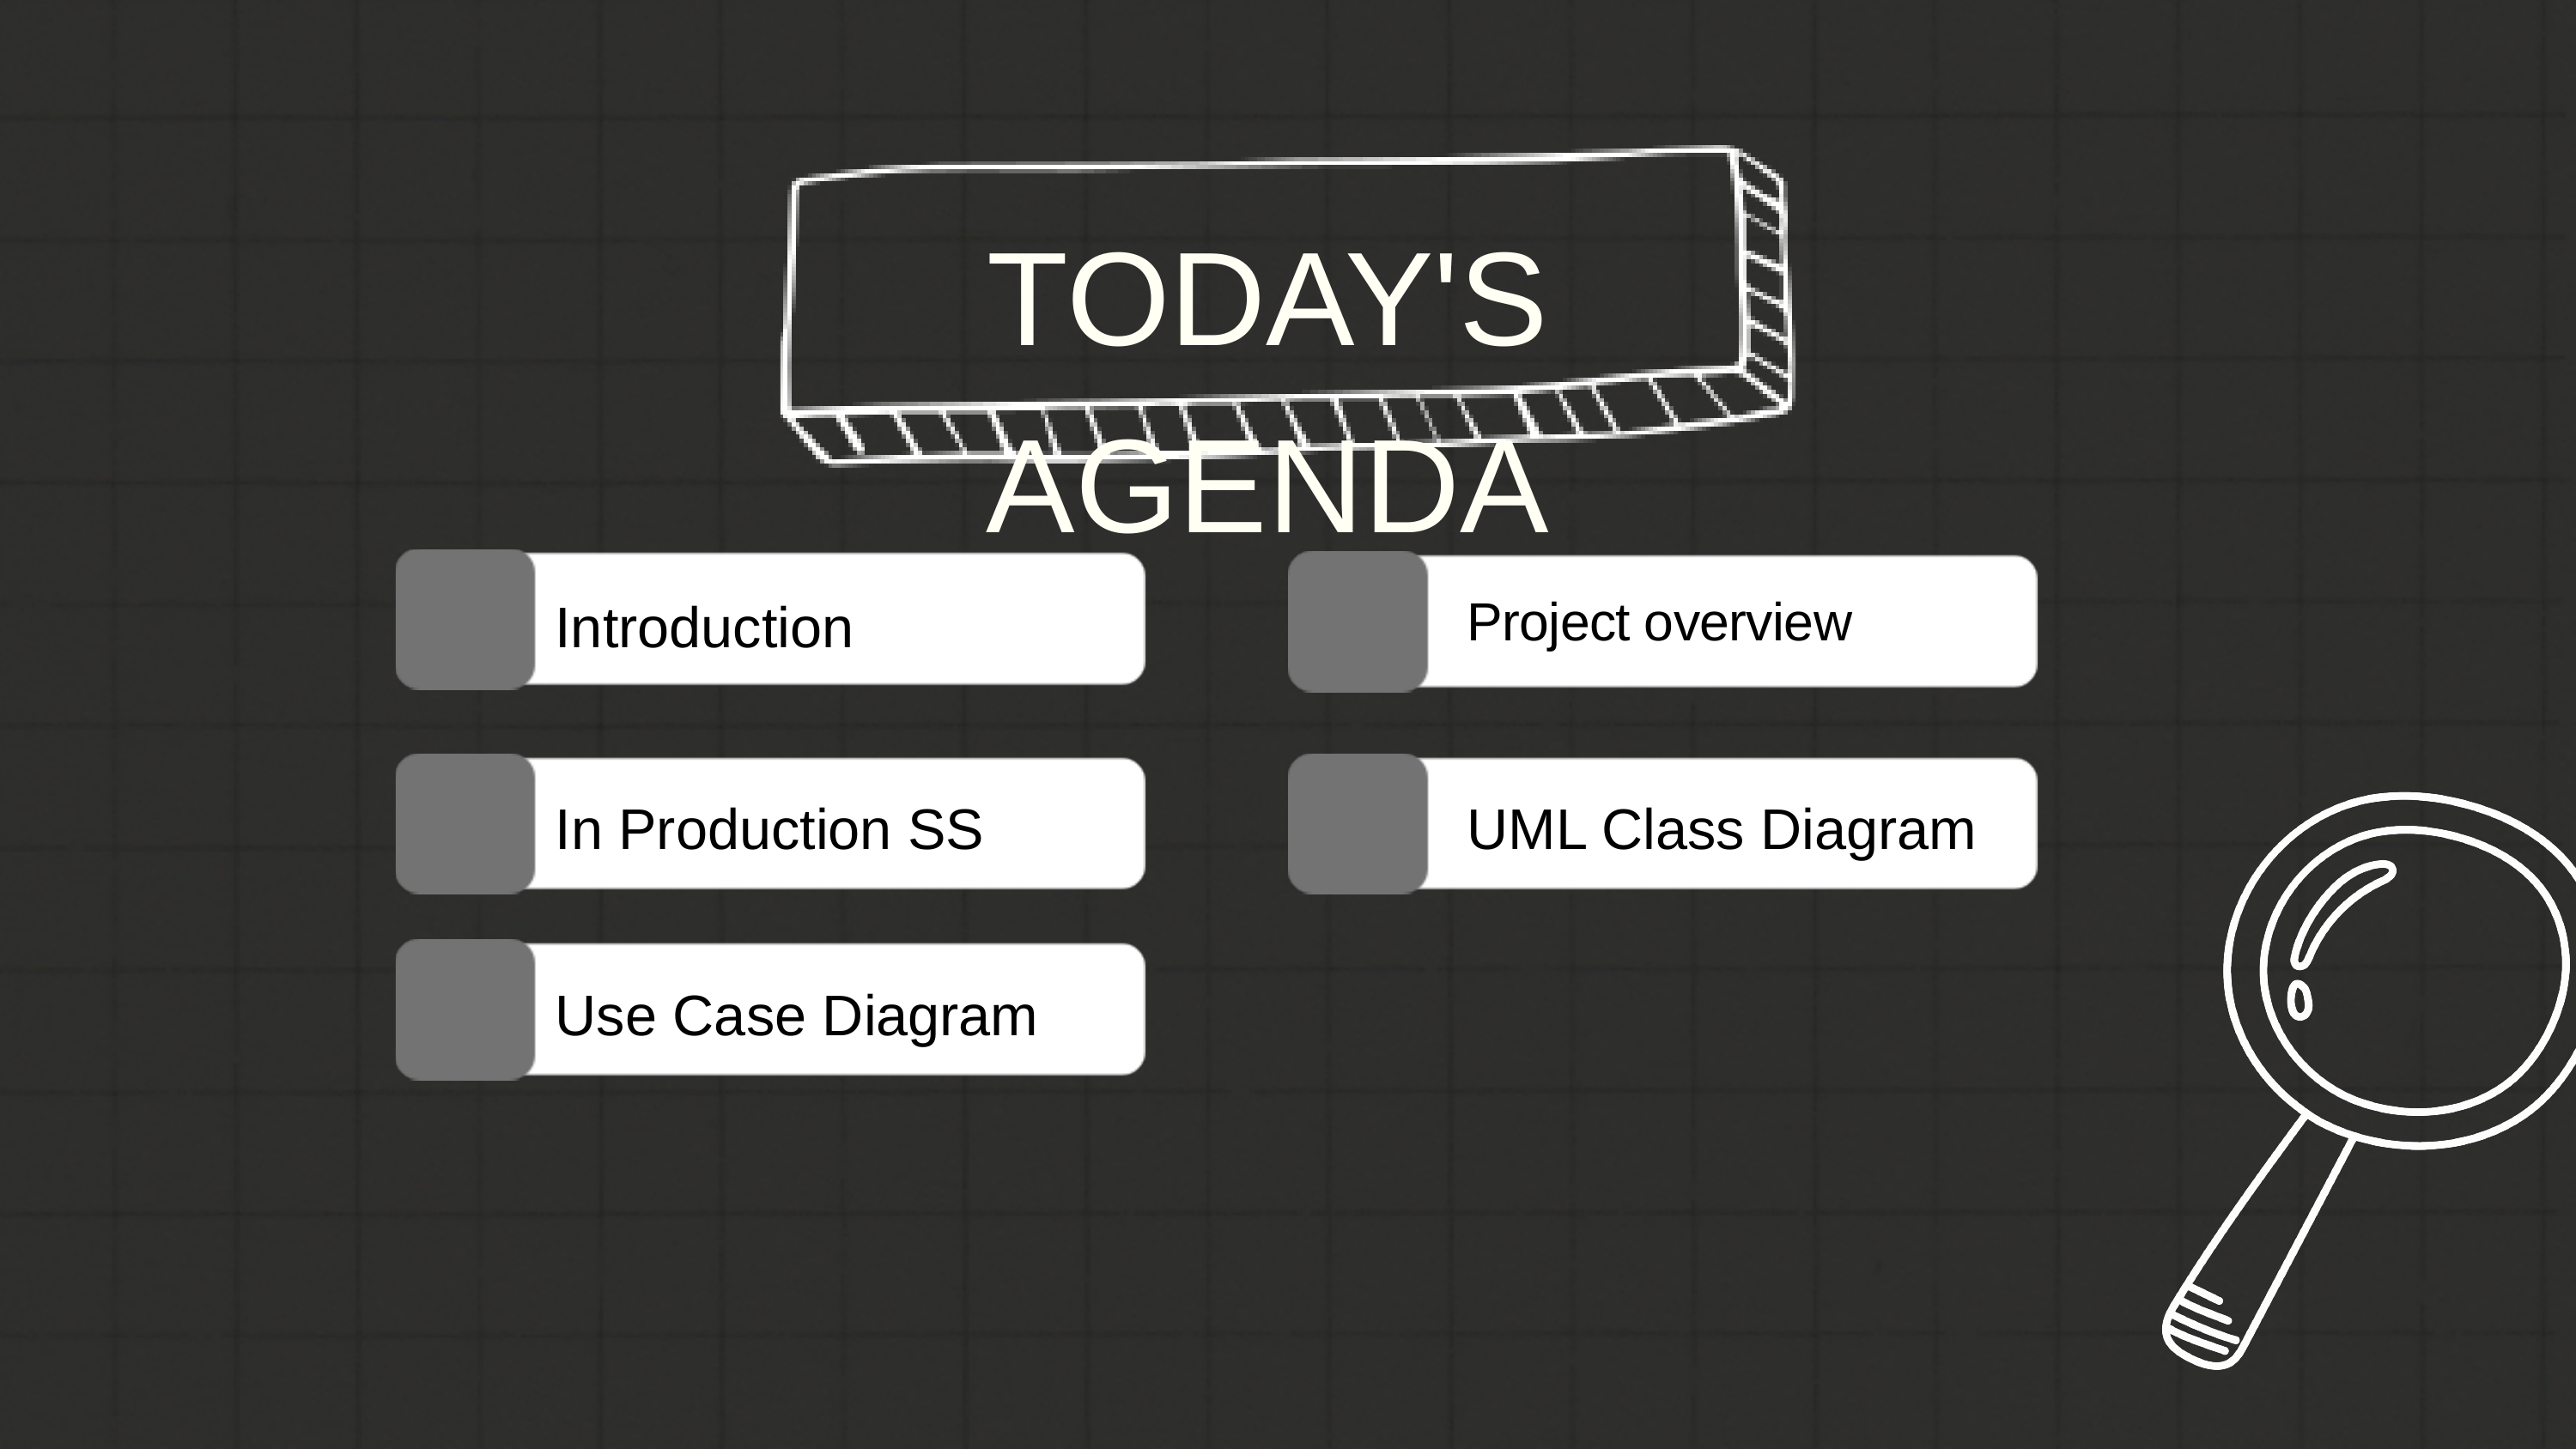

TODAY'S AGENDA

Project overview
Introduction

In Production SS
UML Class Diagram

Use Case Diagram